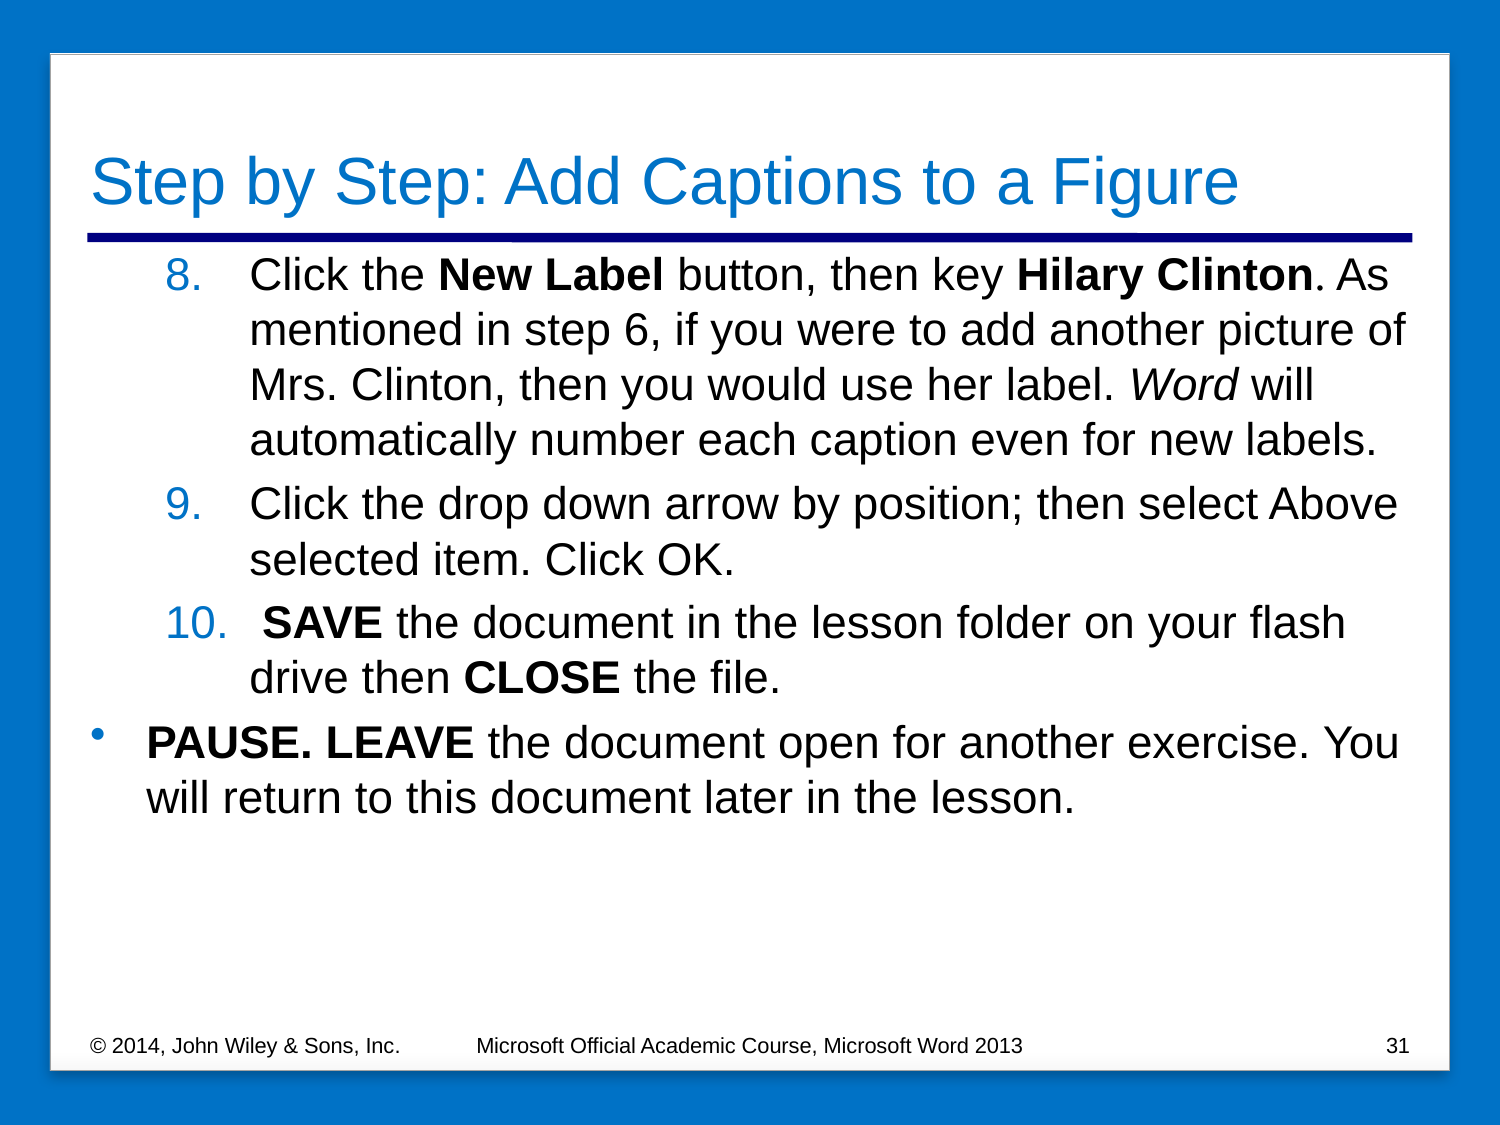

# Step by Step: Add Captions to a Figure
Click the New Label button, then key Hilary Clinton. As mentioned in step 6, if you were to add another picture of Mrs. Clinton, then you would use her label. Word will automatically number each caption even for new labels.
Click the drop down arrow by position; then select Above selected item. Click OK.
 SAVE the document in the lesson folder on your flash drive then CLOSE the file.
PAUSE. LEAVE the document open for another exercise. You will return to this document later in the lesson.
© 2014, John Wiley & Sons, Inc.
Microsoft Official Academic Course, Microsoft Word 2013
31